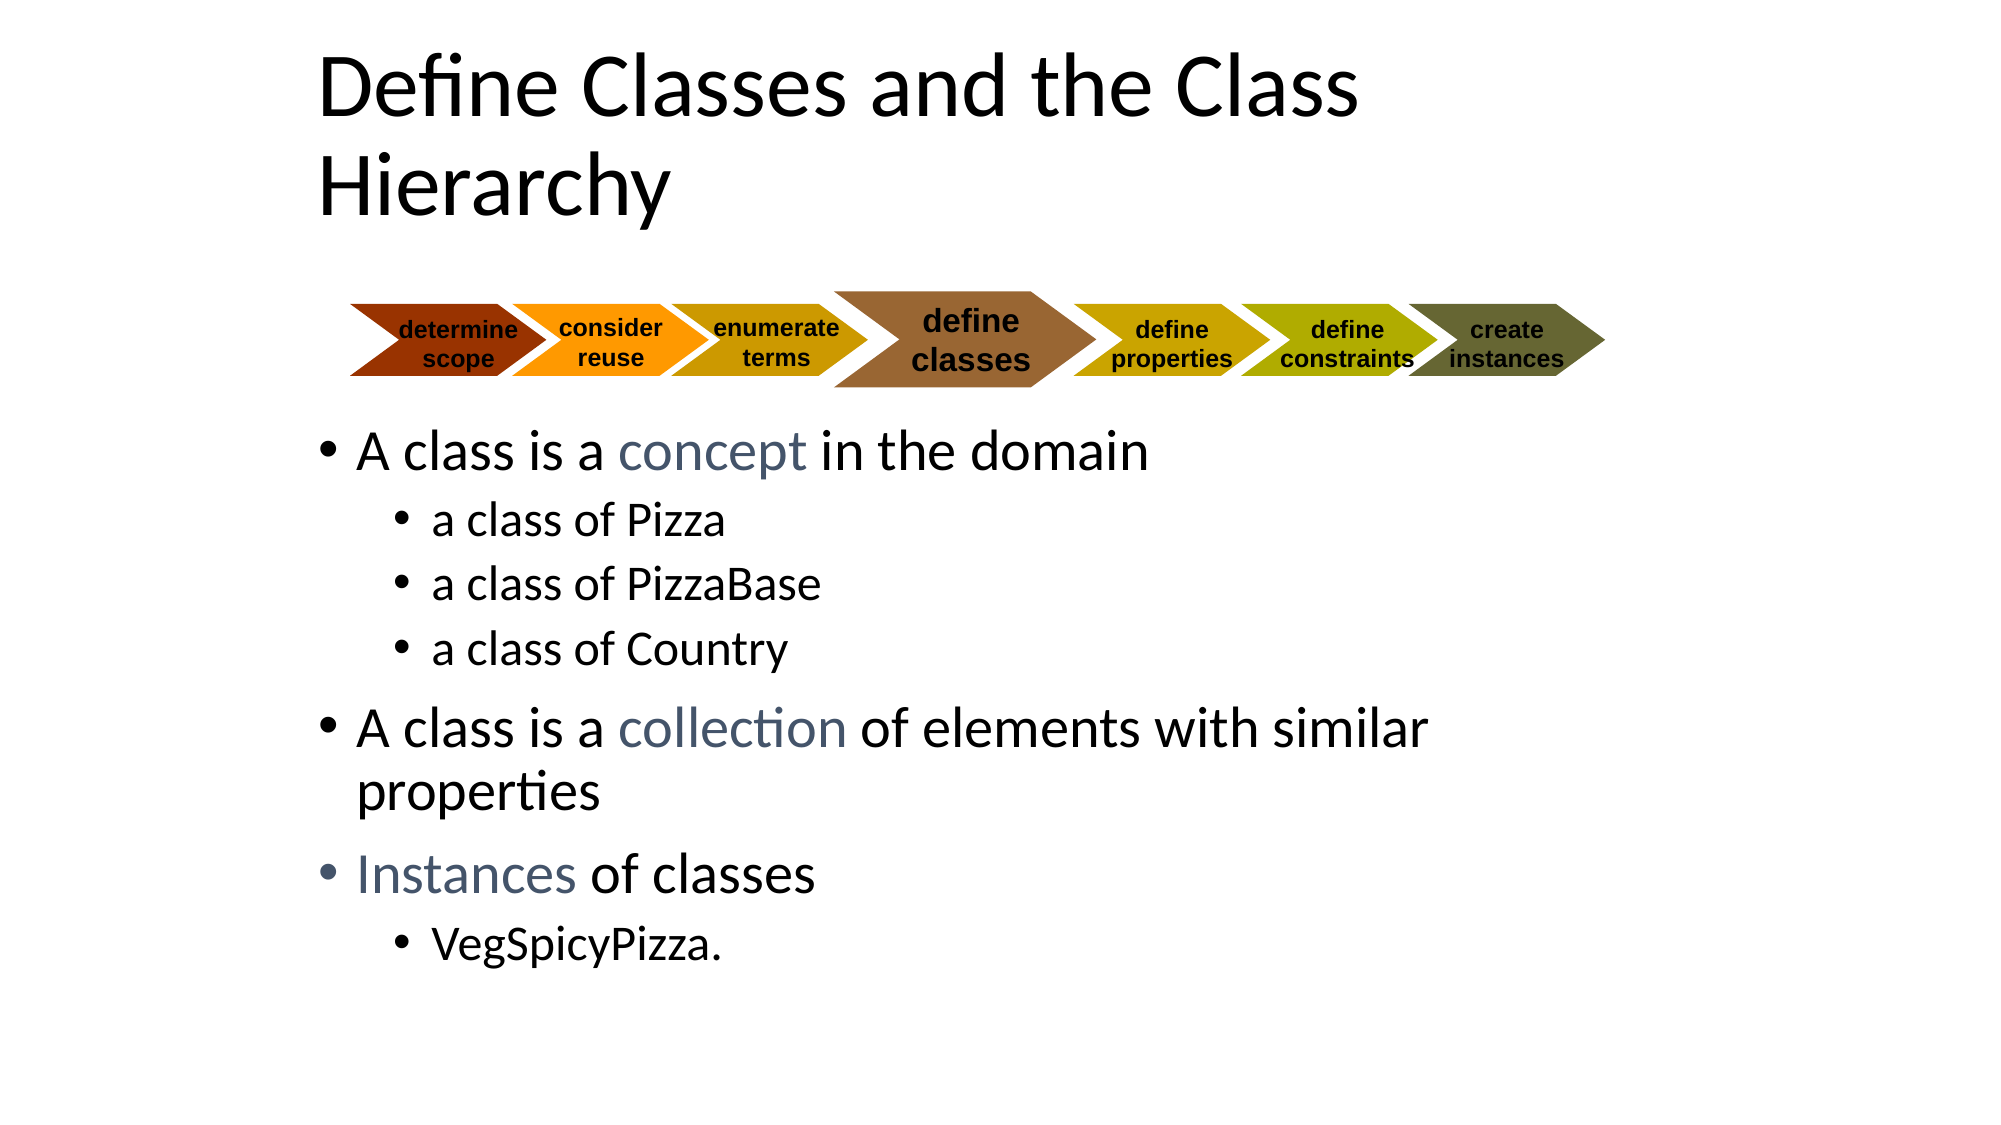

# Define Classes and the Class Hierarchy

define
classes

consider
reuse

enumerate
terms

determine
scope
define
properties
define
constraints
create
instances
A class is a concept in the domain
a class of Pizza
a class of PizzaBase
a class of Country
A class is a collection of elements with similar properties
Instances of classes
VegSpicyPizza.